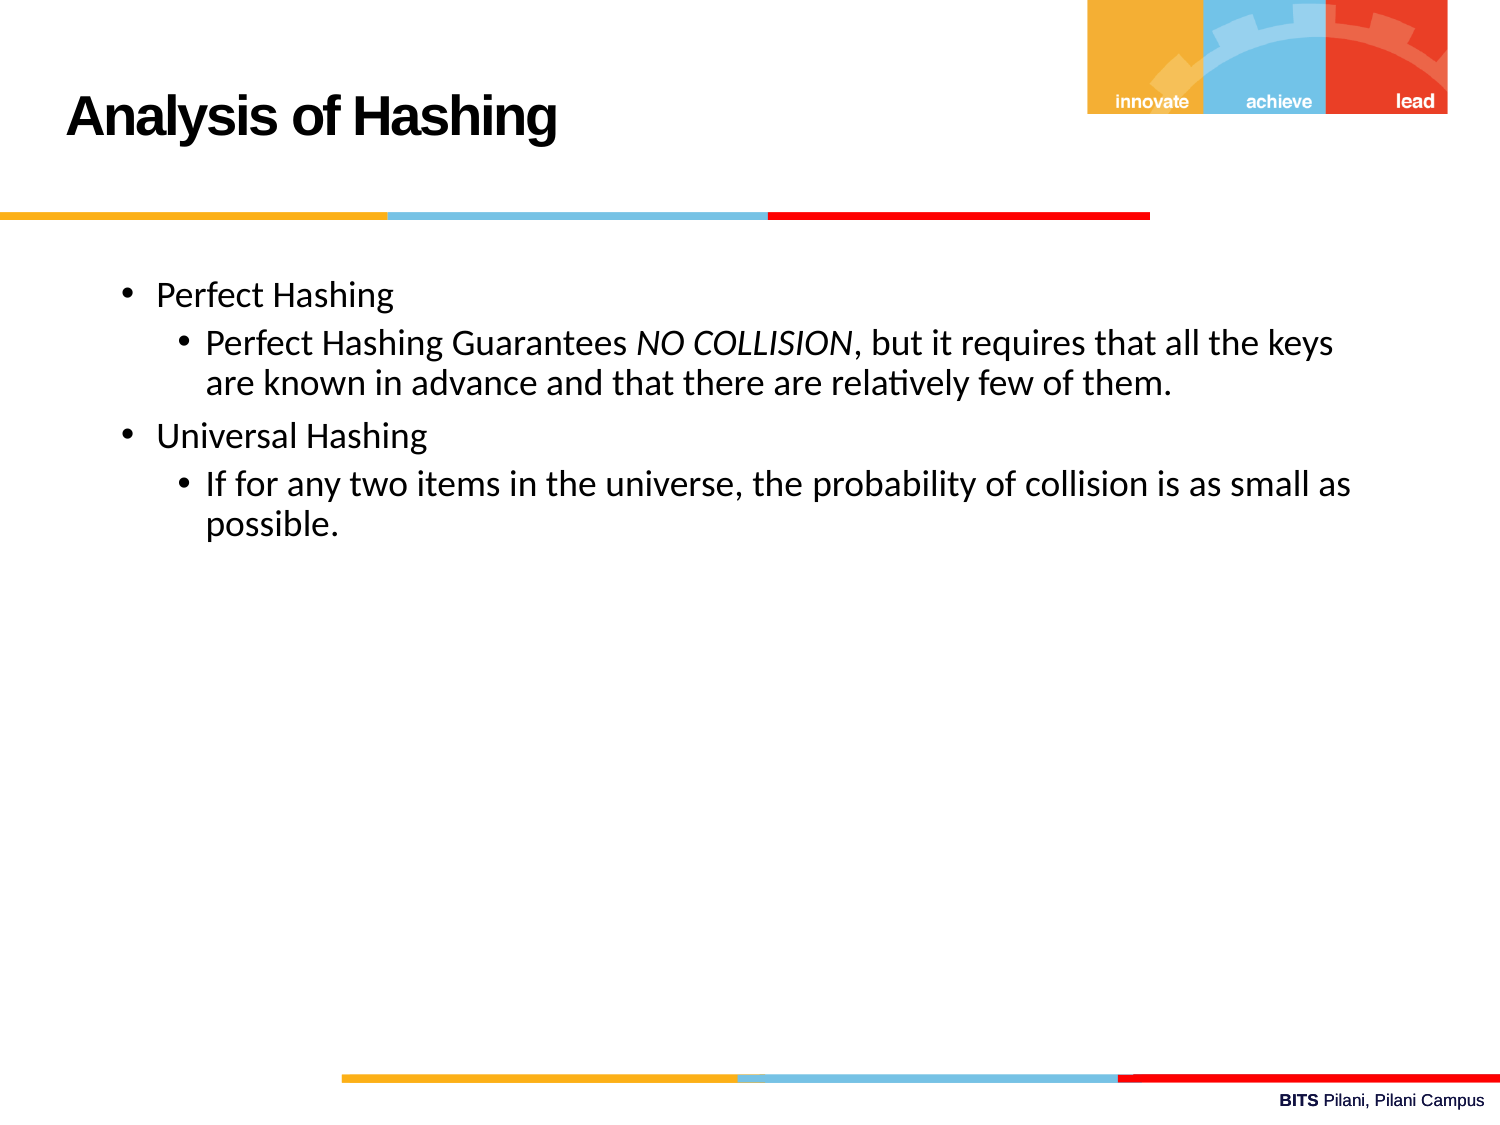

Analysis of Hashing
Perfect Hashing
Perfect Hashing Guarantees NO COLLISION, but it requires that all the keys are known in advance and that there are relatively few of them.
Universal Hashing
If for any two items in the universe, the probability of collision is as small as possible.